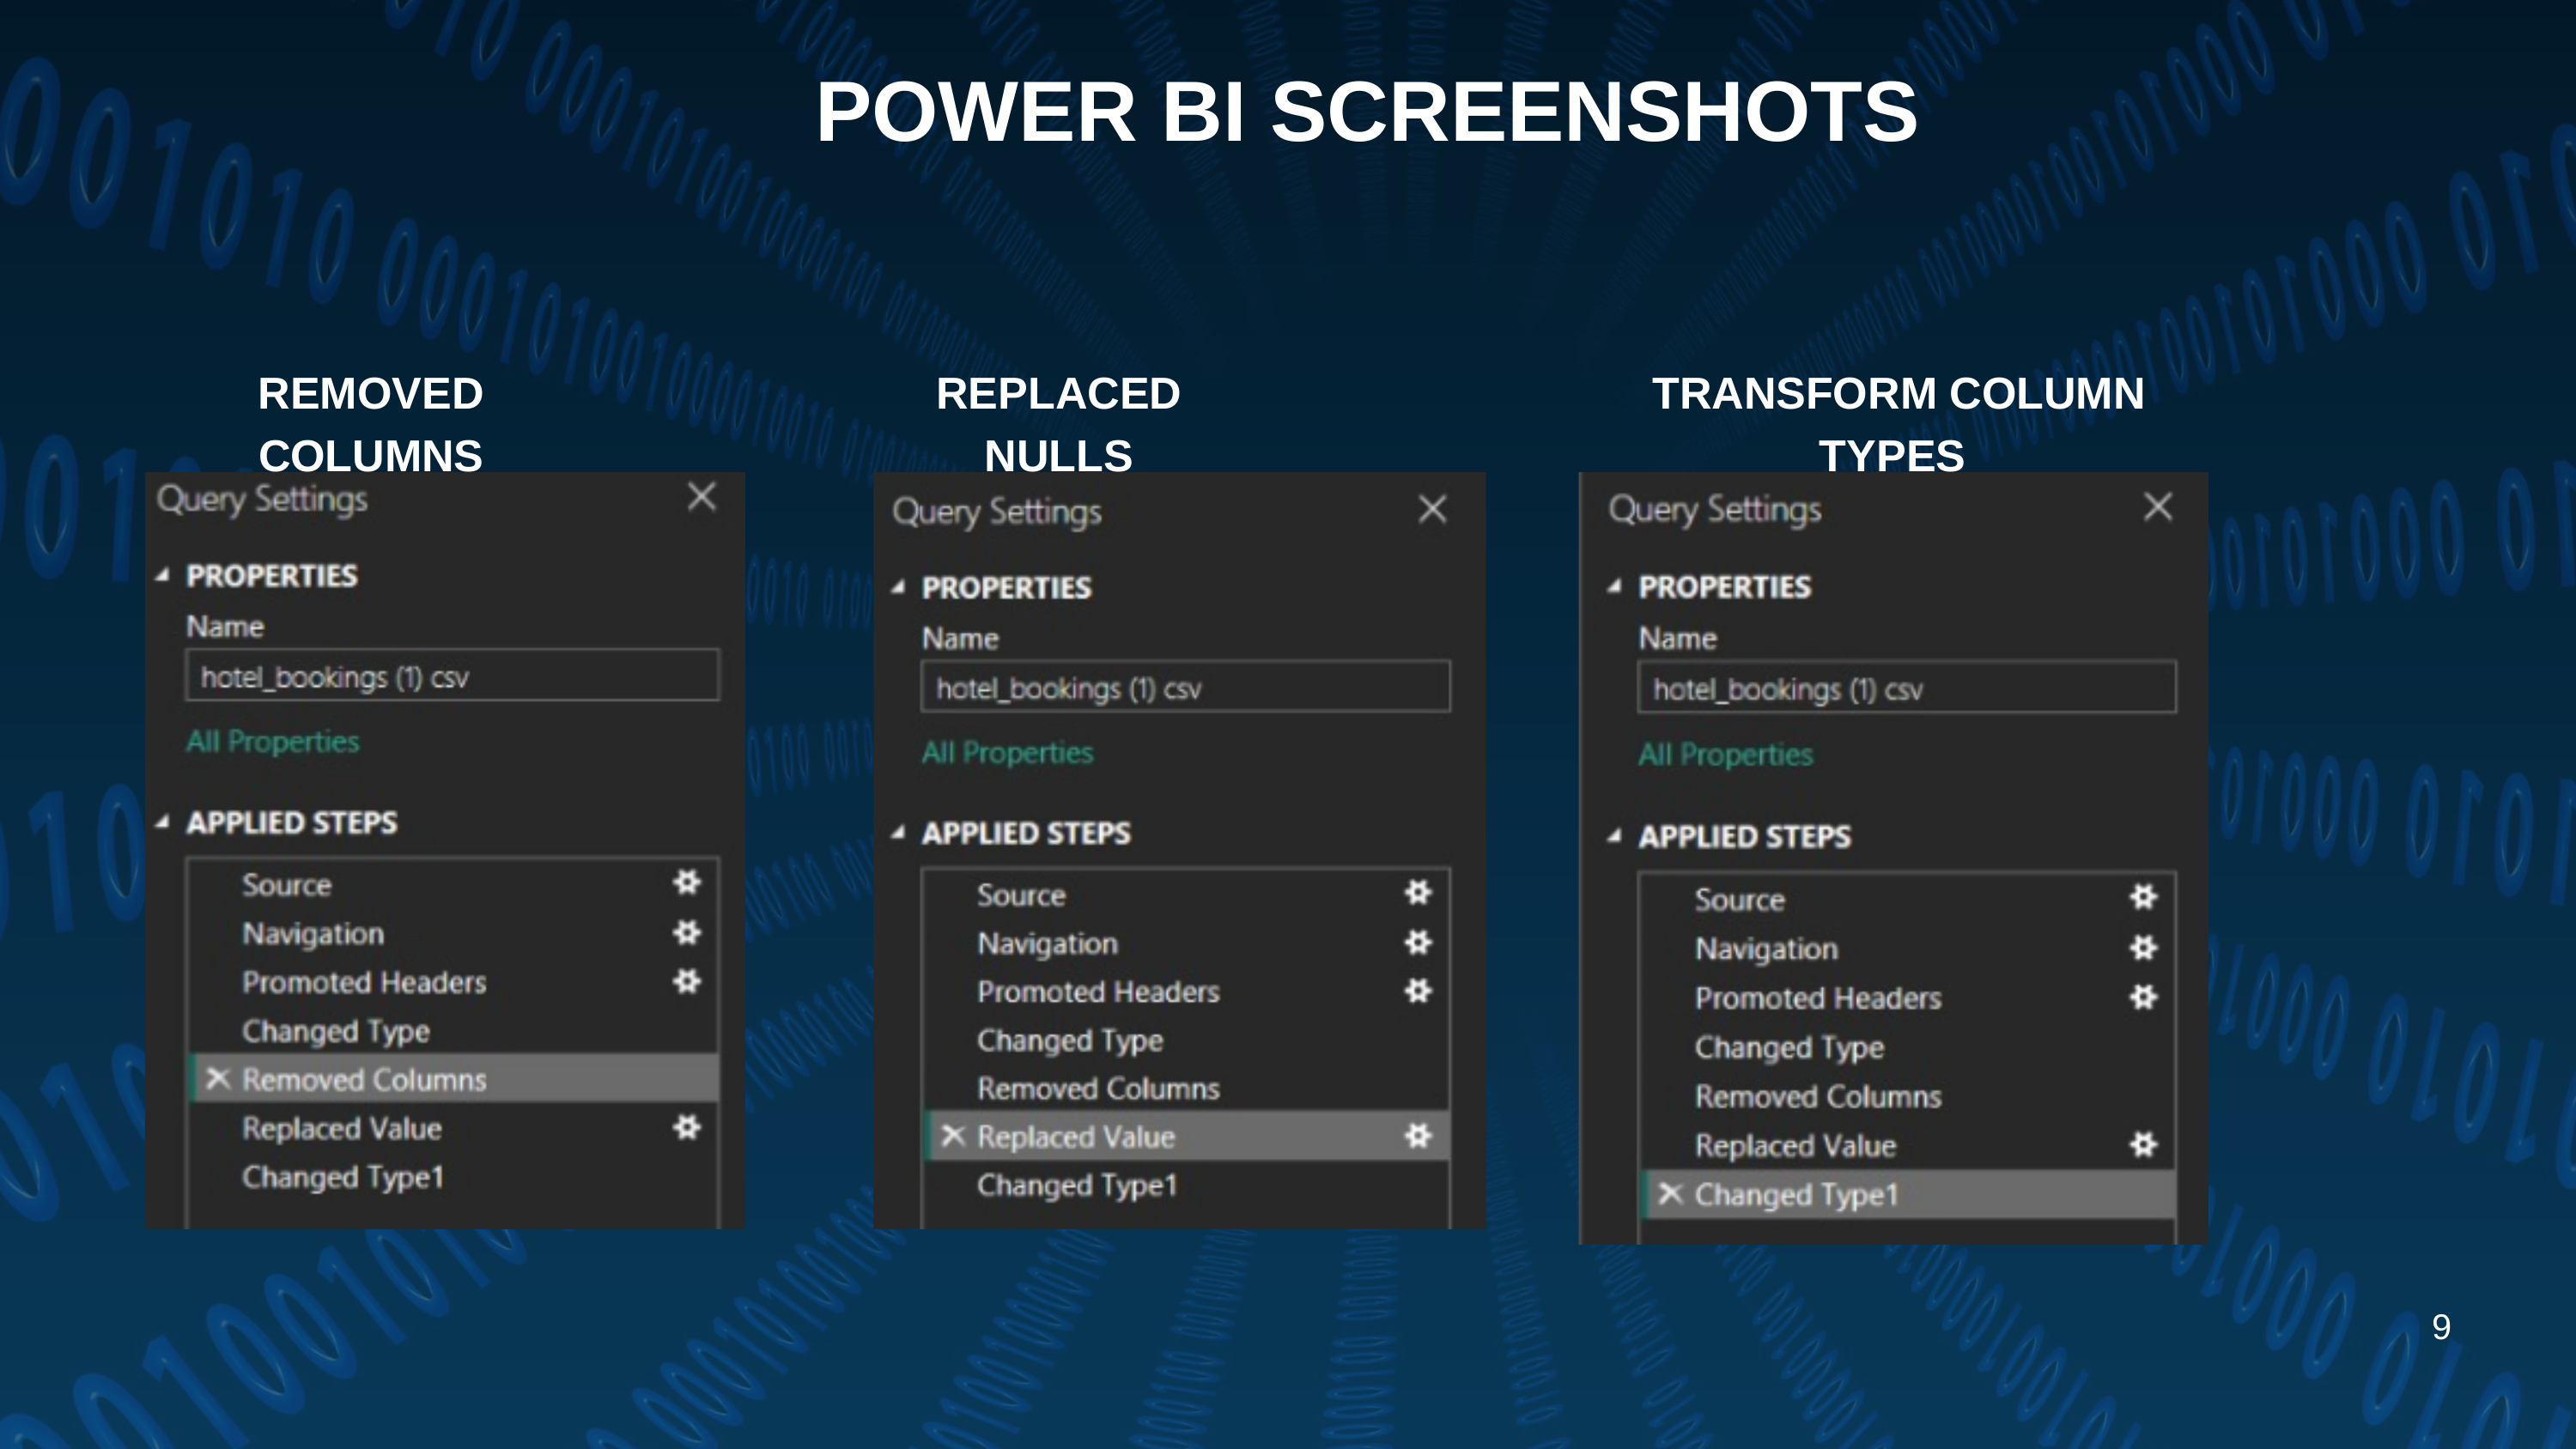

POWER BI SCREENSHOTS
REMOVED COLUMNS
REPLACED NULLS
TRANSFORM COLUMN TYPES

9